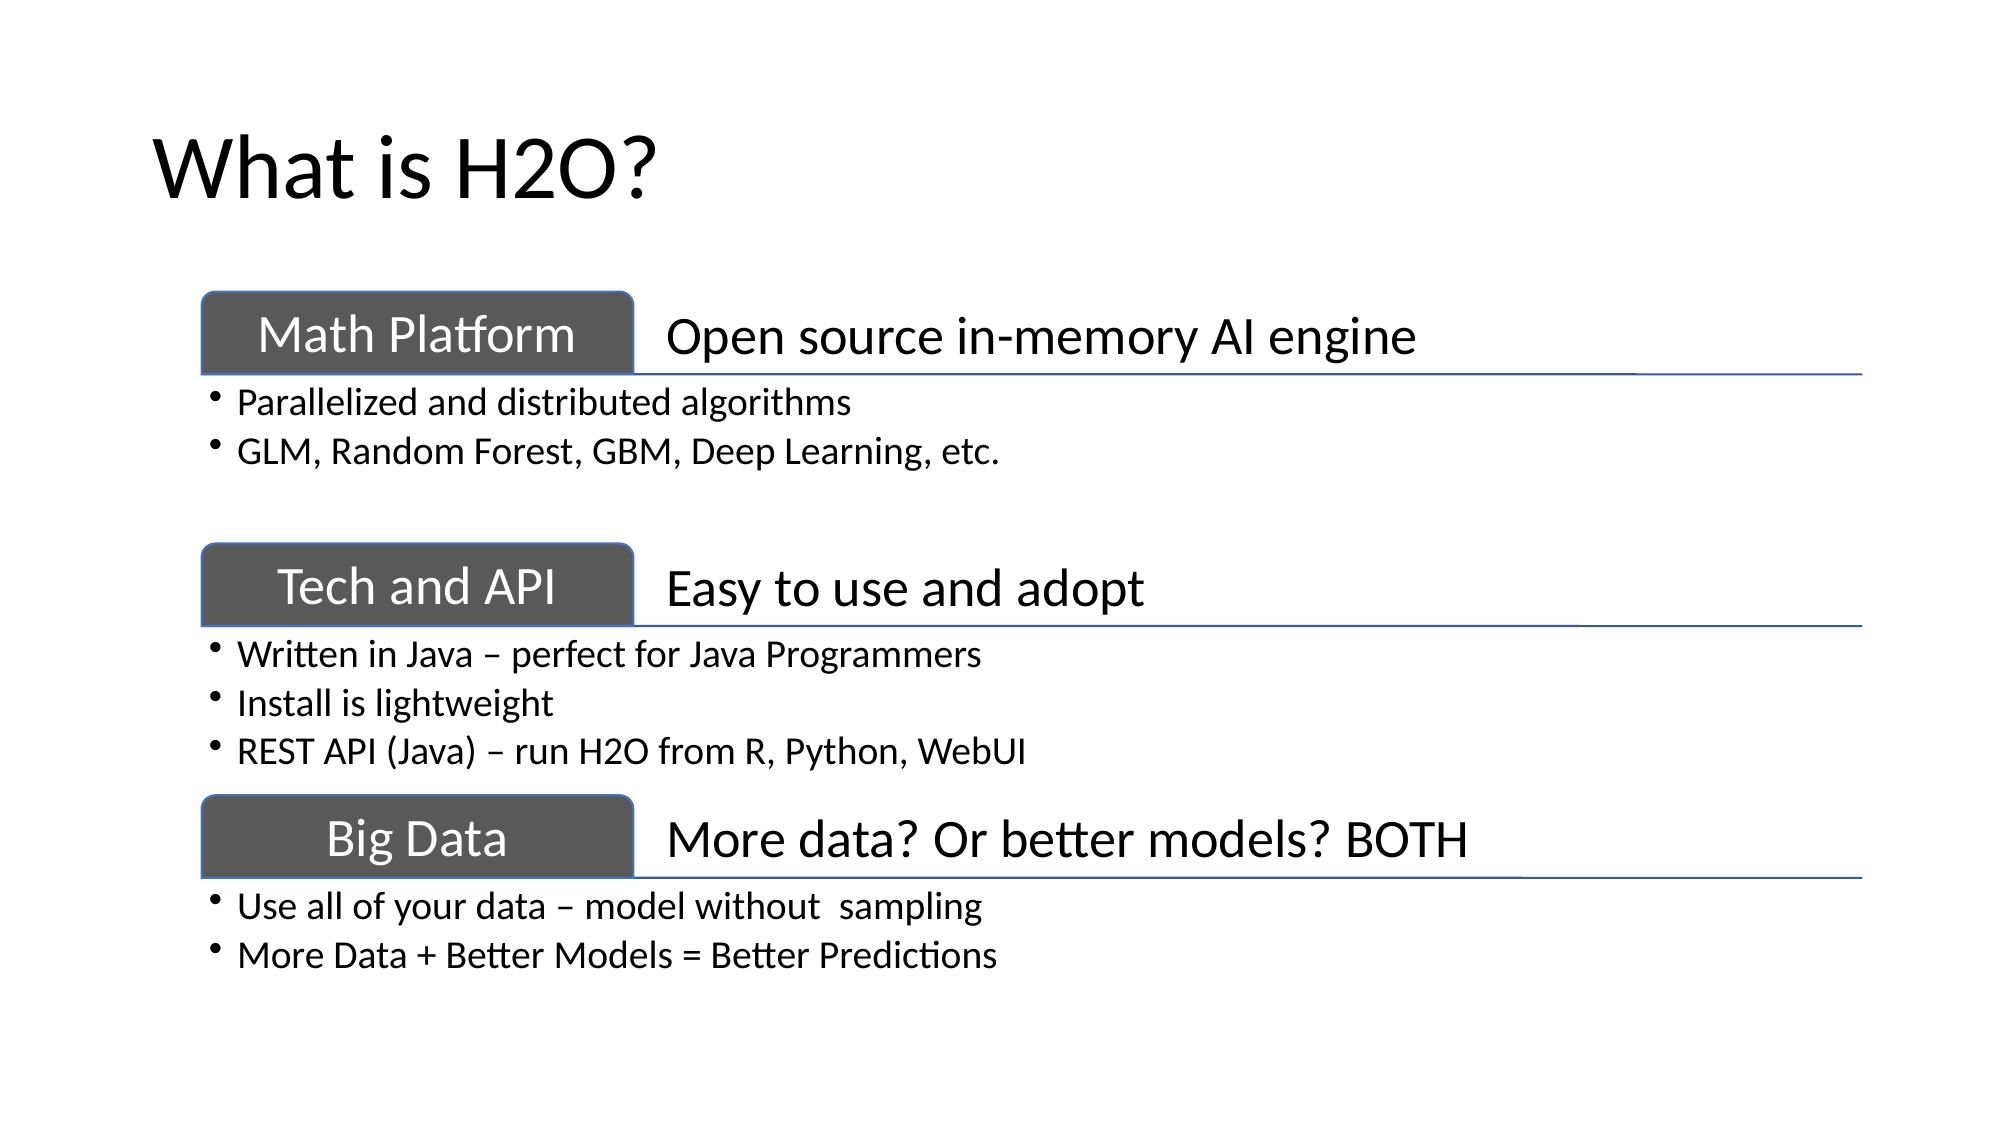

# What is H2O?
  Open source in-memory AI engine
Math Platform
Parallelized and distributed algorithms
GLM, Random Forest, GBM, Deep Learning, etc.
  Easy to use and adopt
Tech and API
Written in Java – perfect for Java Programmers
Install is lightweight
REST API (Java) – run H2O from R, Python, WebUI
  More data? Or better models? BOTH
Big Data
Use all of your data – model without  sampling
More Data + Better Models = Better Predictions